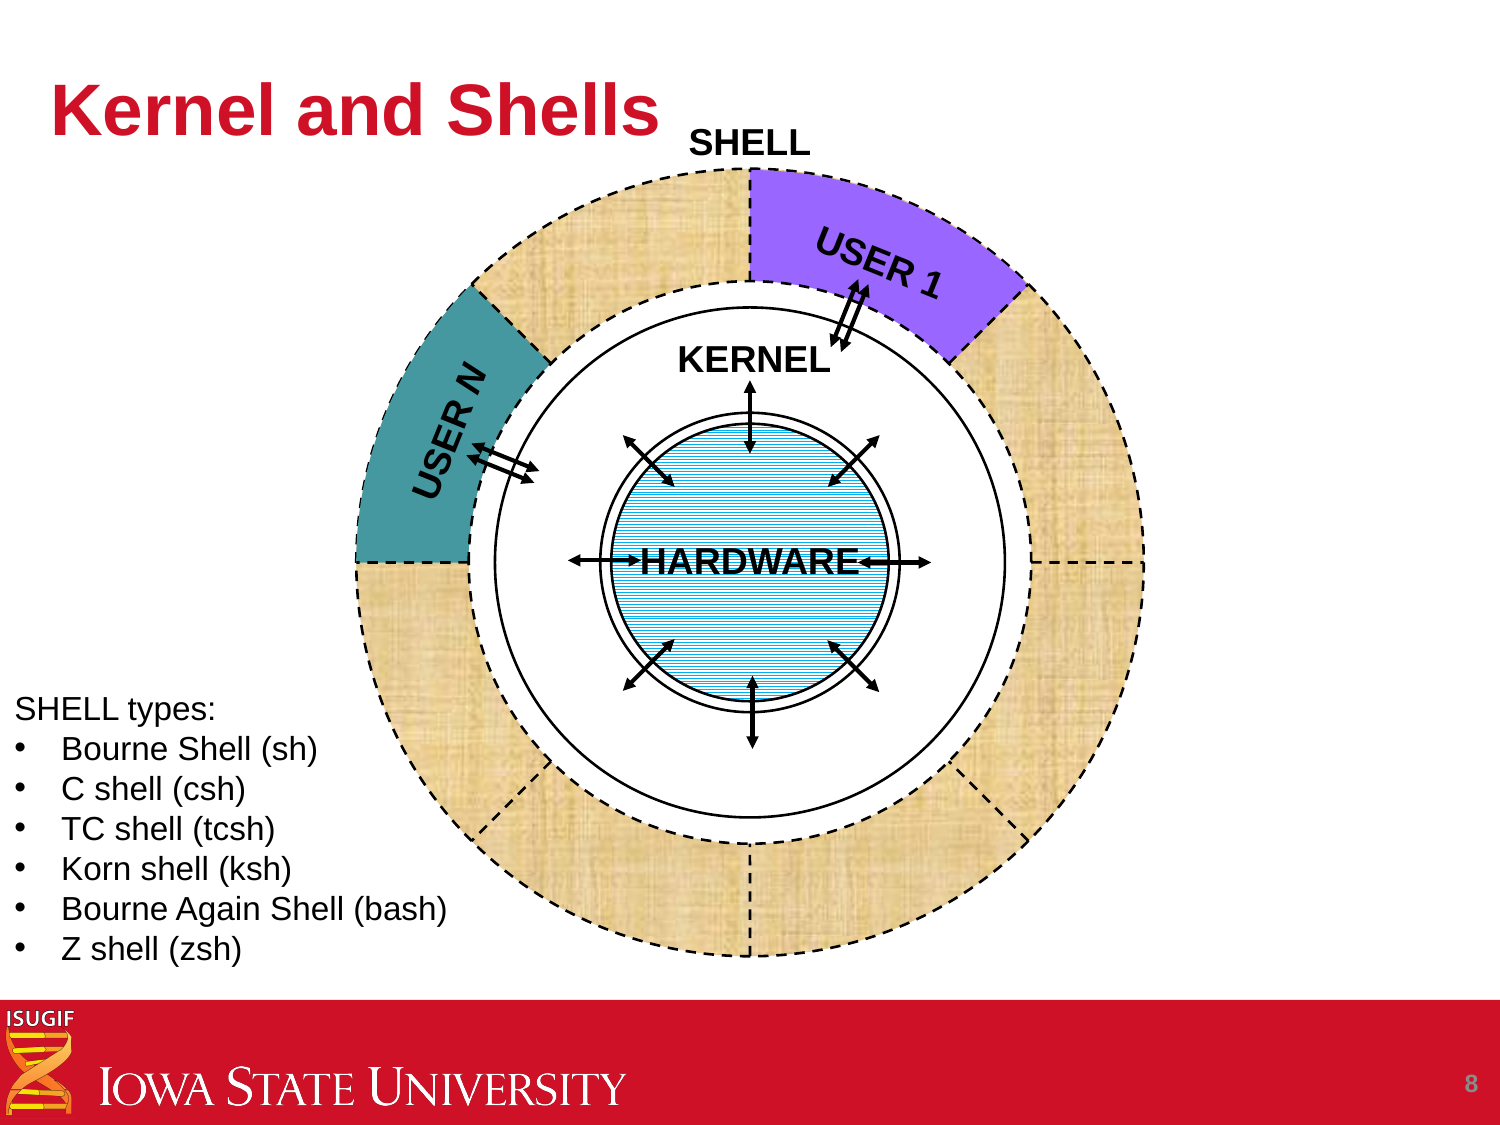

# Kernel and Shells
SHELL

USER 1

KERNEL
USER N

HARDWARE
SHELL types:
Bourne Shell (sh)
C shell (csh)
TC shell (tcsh)
Korn shell (ksh)
Bourne Again Shell (bash)
Z shell (zsh)